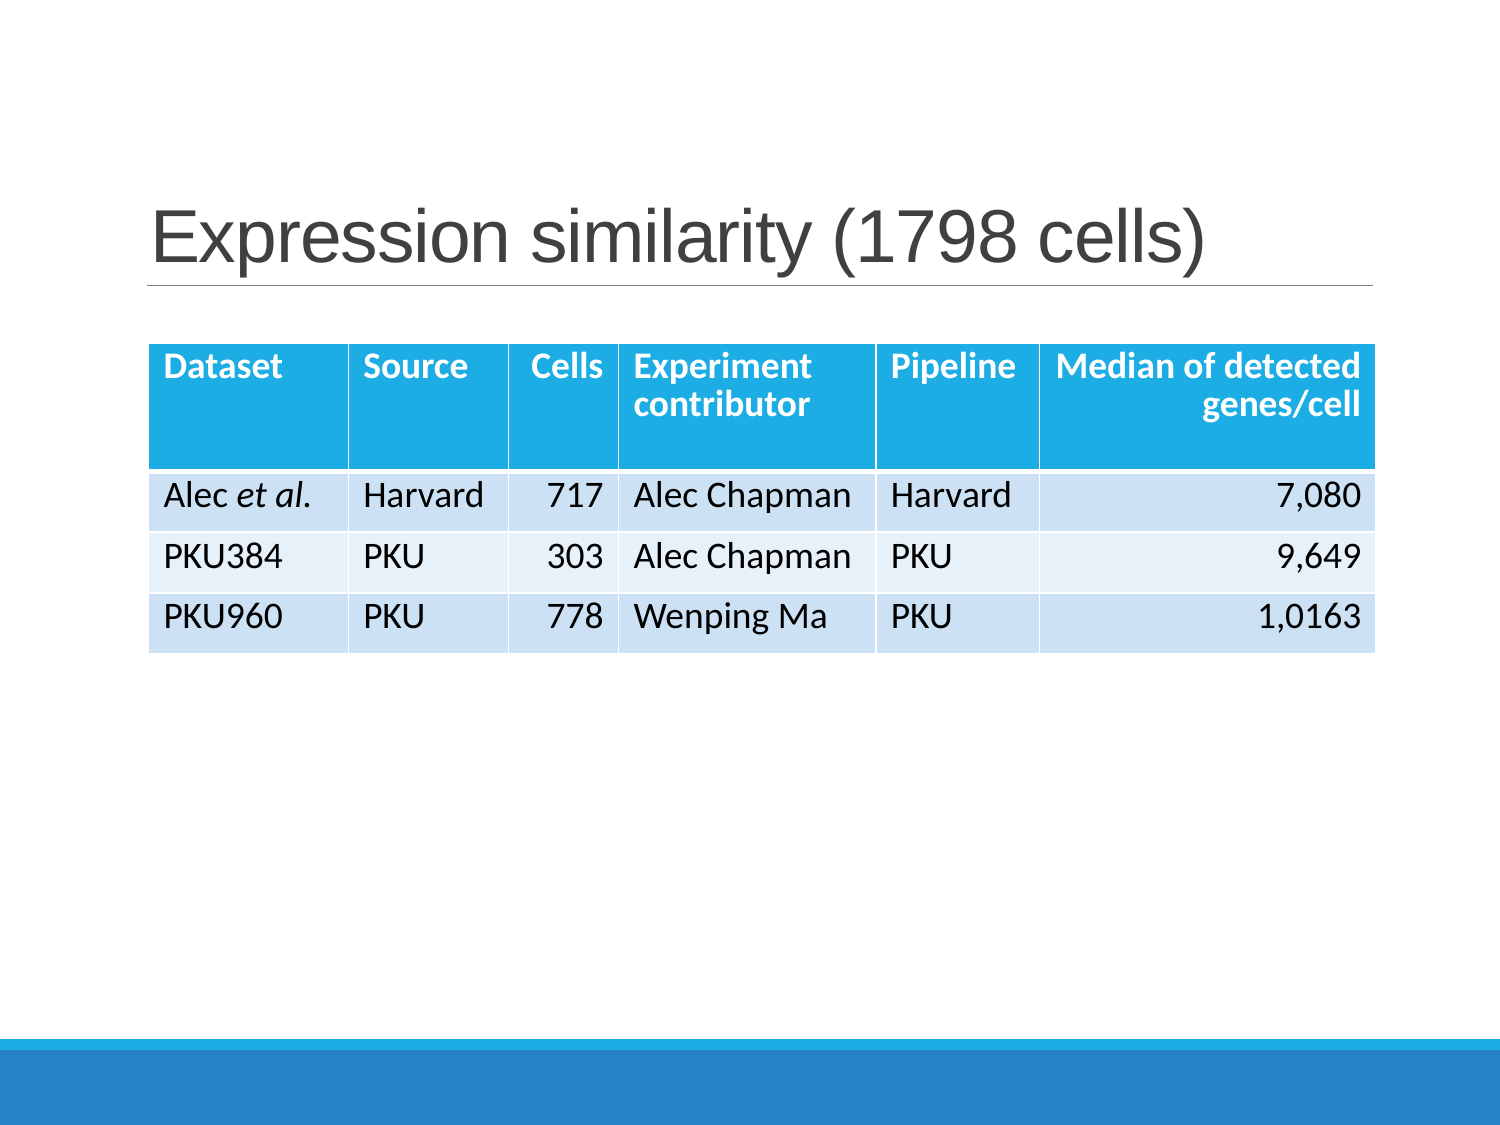

# Expression similarity (1798 cells)
| Dataset | Source | Cells | Experiment contributor | Pipeline | Median of detected genes/cell |
| --- | --- | --- | --- | --- | --- |
| Alec et al. | Harvard | 717 | Alec Chapman | Harvard | 7,080 |
| PKU384 | PKU | 303 | Alec Chapman | PKU | 9,649 |
| PKU960 | PKU | 778 | Wenping Ma | PKU | 1,0163 |